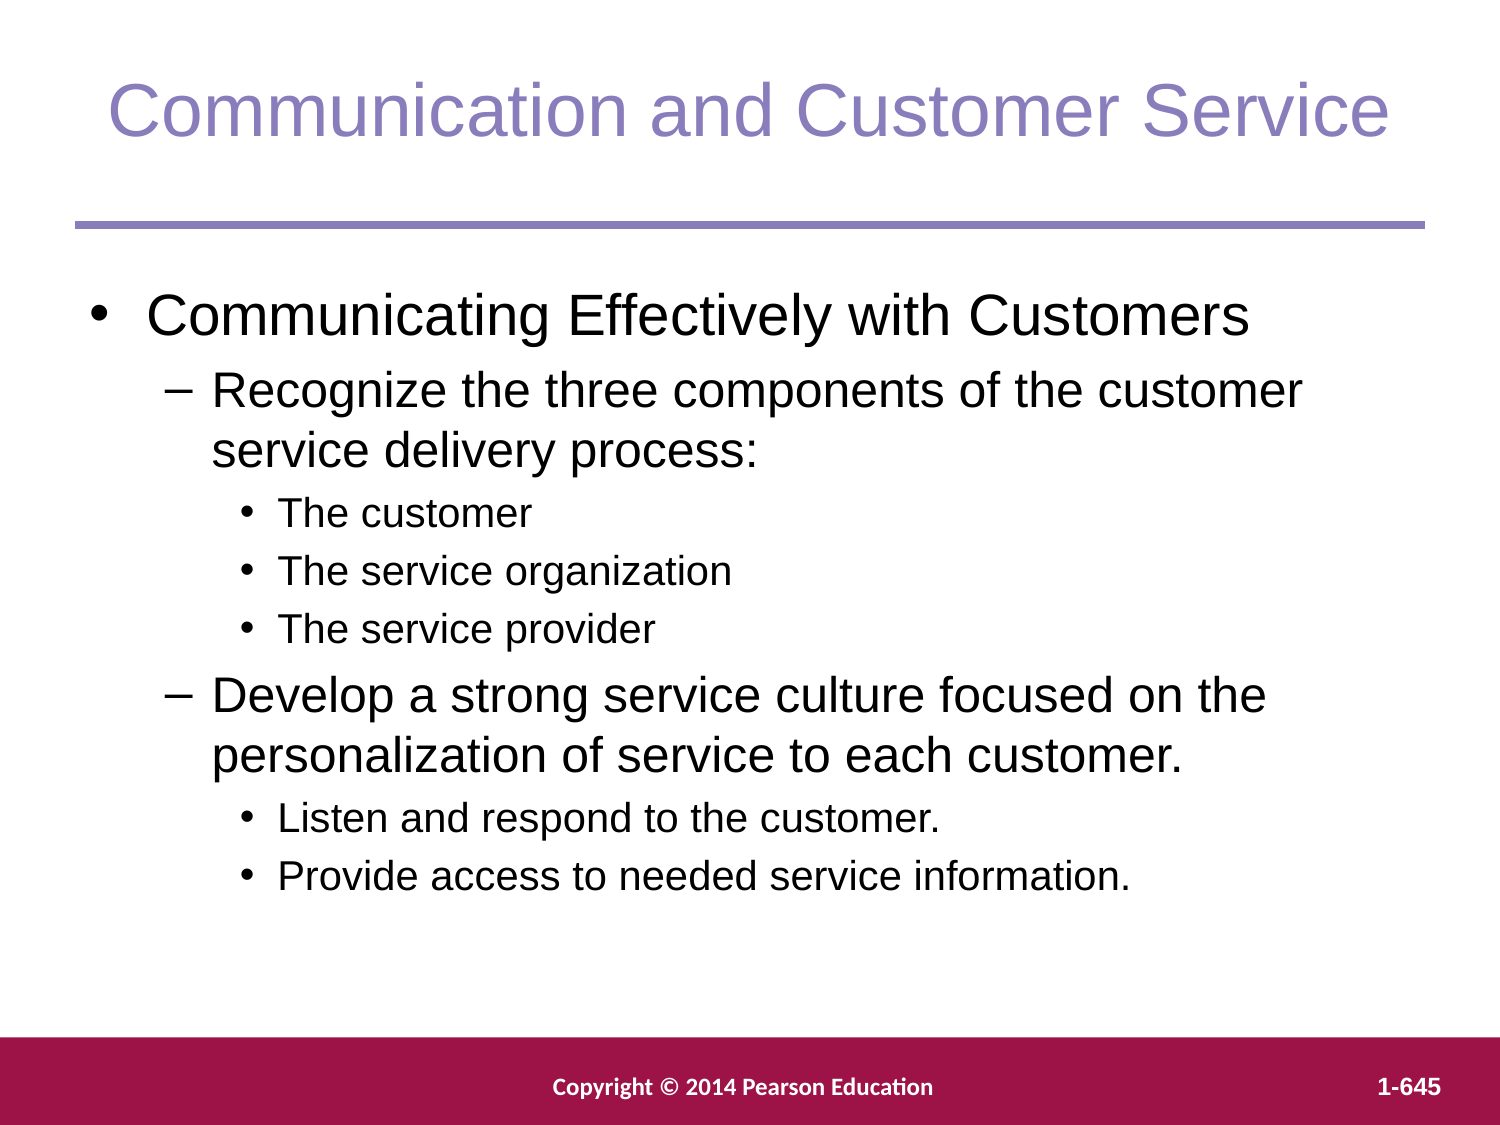

Communication and Customer Service
Communicating Effectively with Customers
Recognize the three components of the customer service delivery process:
The customer
The service organization
The service provider
Develop a strong service culture focused on the personalization of service to each customer.
Listen and respond to the customer.
Provide access to needed service information.